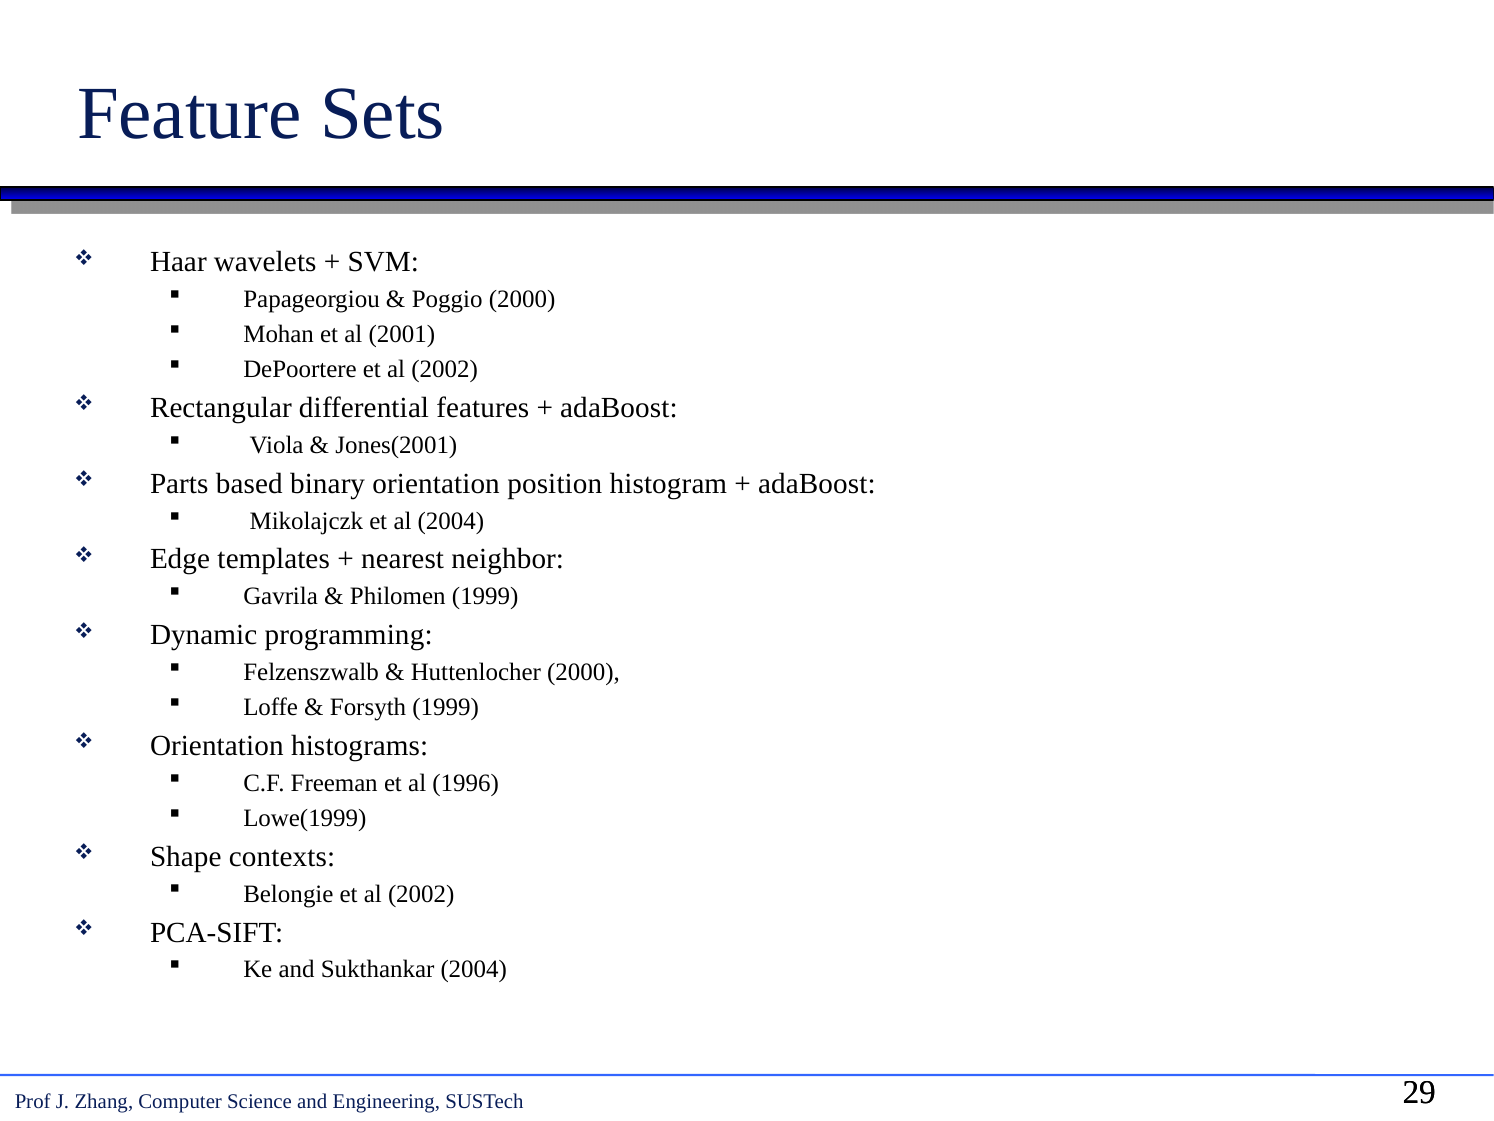

# Feature Sets
Haar wavelets + SVM:
Papageorgiou & Poggio (2000)
Mohan et al (2001)
DePoortere et al (2002)
Rectangular differential features + adaBoost:
 Viola & Jones(2001)
Parts based binary orientation position histogram + adaBoost:
 Mikolajczk et al (2004)
Edge templates + nearest neighbor:
Gavrila & Philomen (1999)
Dynamic programming:
Felzenszwalb & Huttenlocher (2000),
Loffe & Forsyth (1999)
Orientation histograms:
C.F. Freeman et al (1996)
Lowe(1999)
Shape contexts:
Belongie et al (2002)
PCA-SIFT:
Ke and Sukthankar (2004)